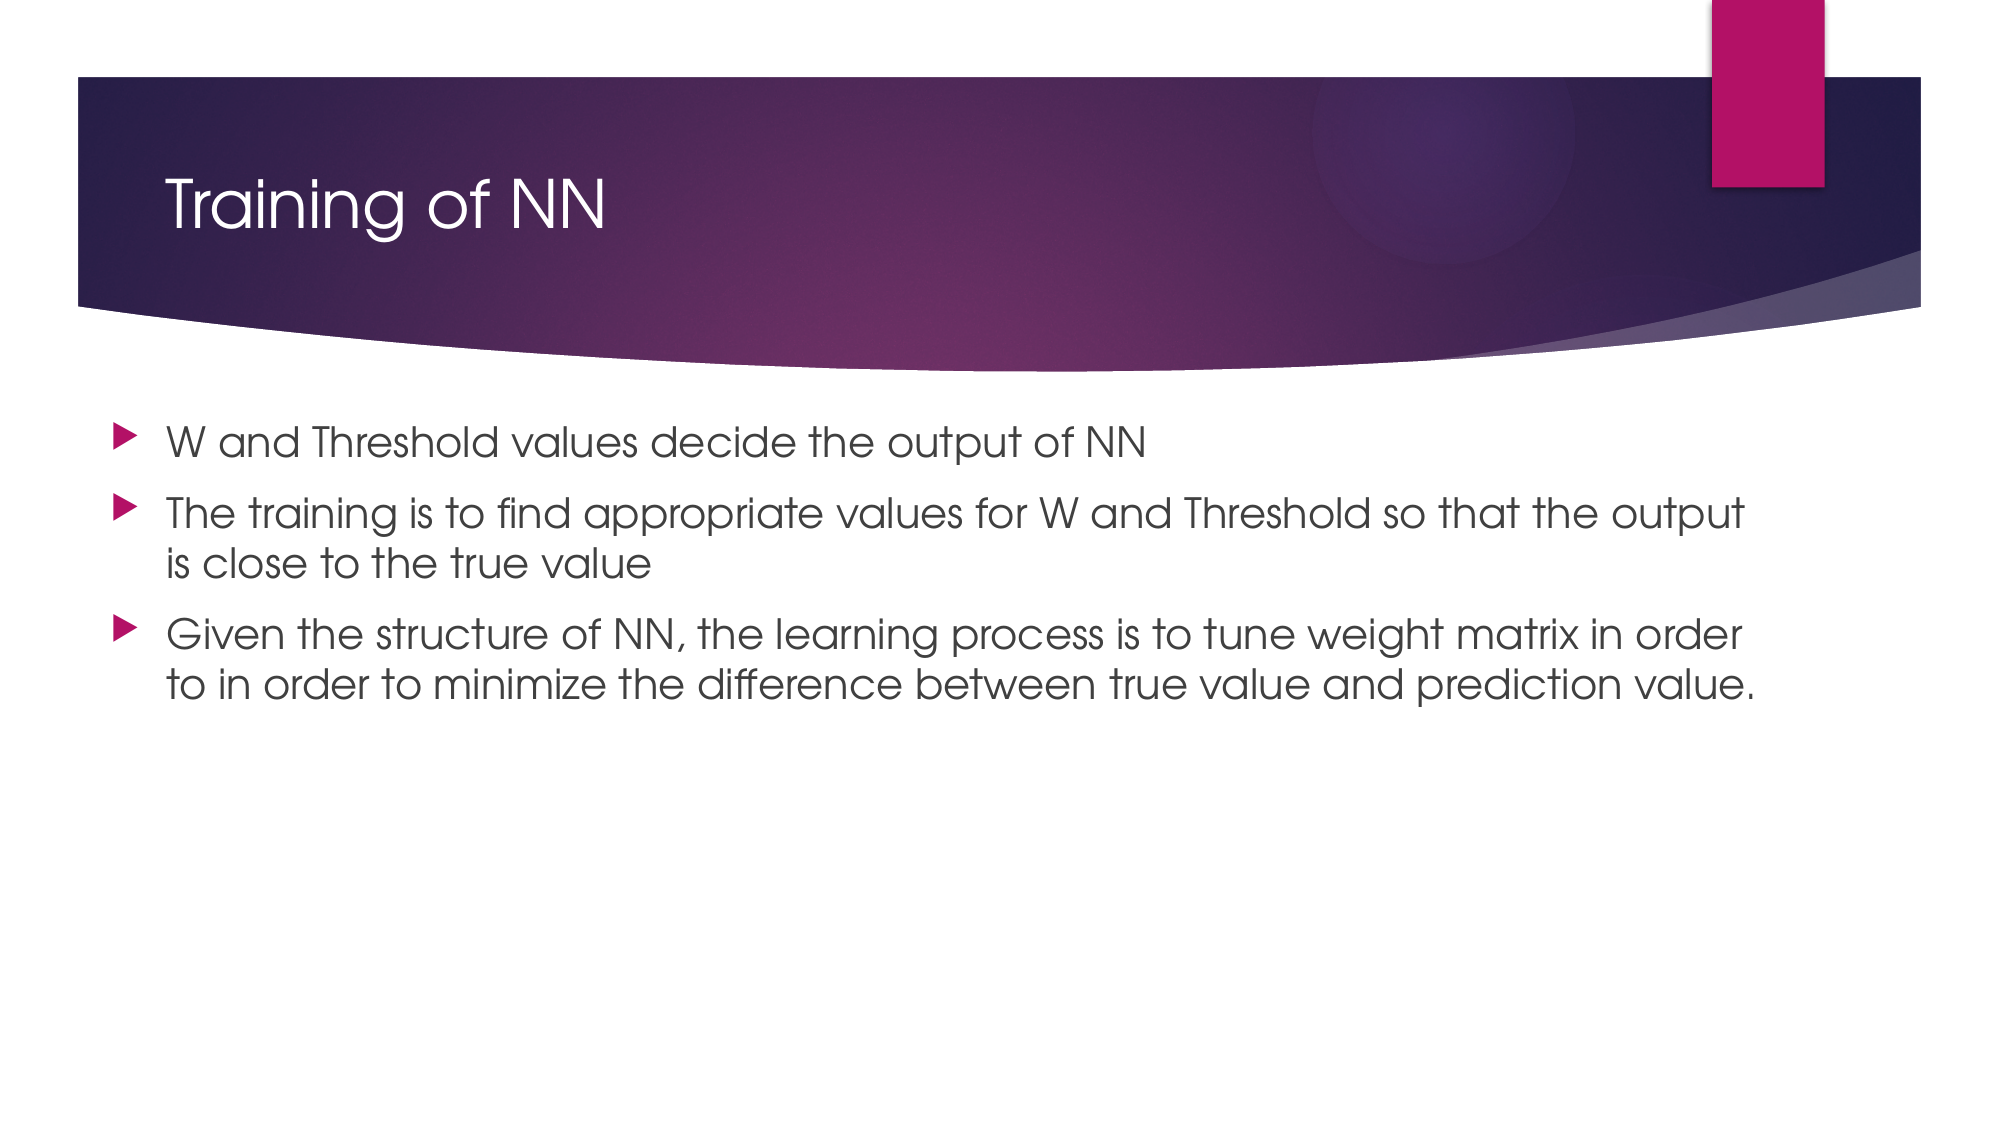

# Training of NN
W and Threshold values decide the output of NN
The training is to find appropriate values for W and Threshold so that the output is close to the true value
Given the structure of NN, the learning process is to tune weight matrix in order to in order to minimize the difference between true value and prediction value.